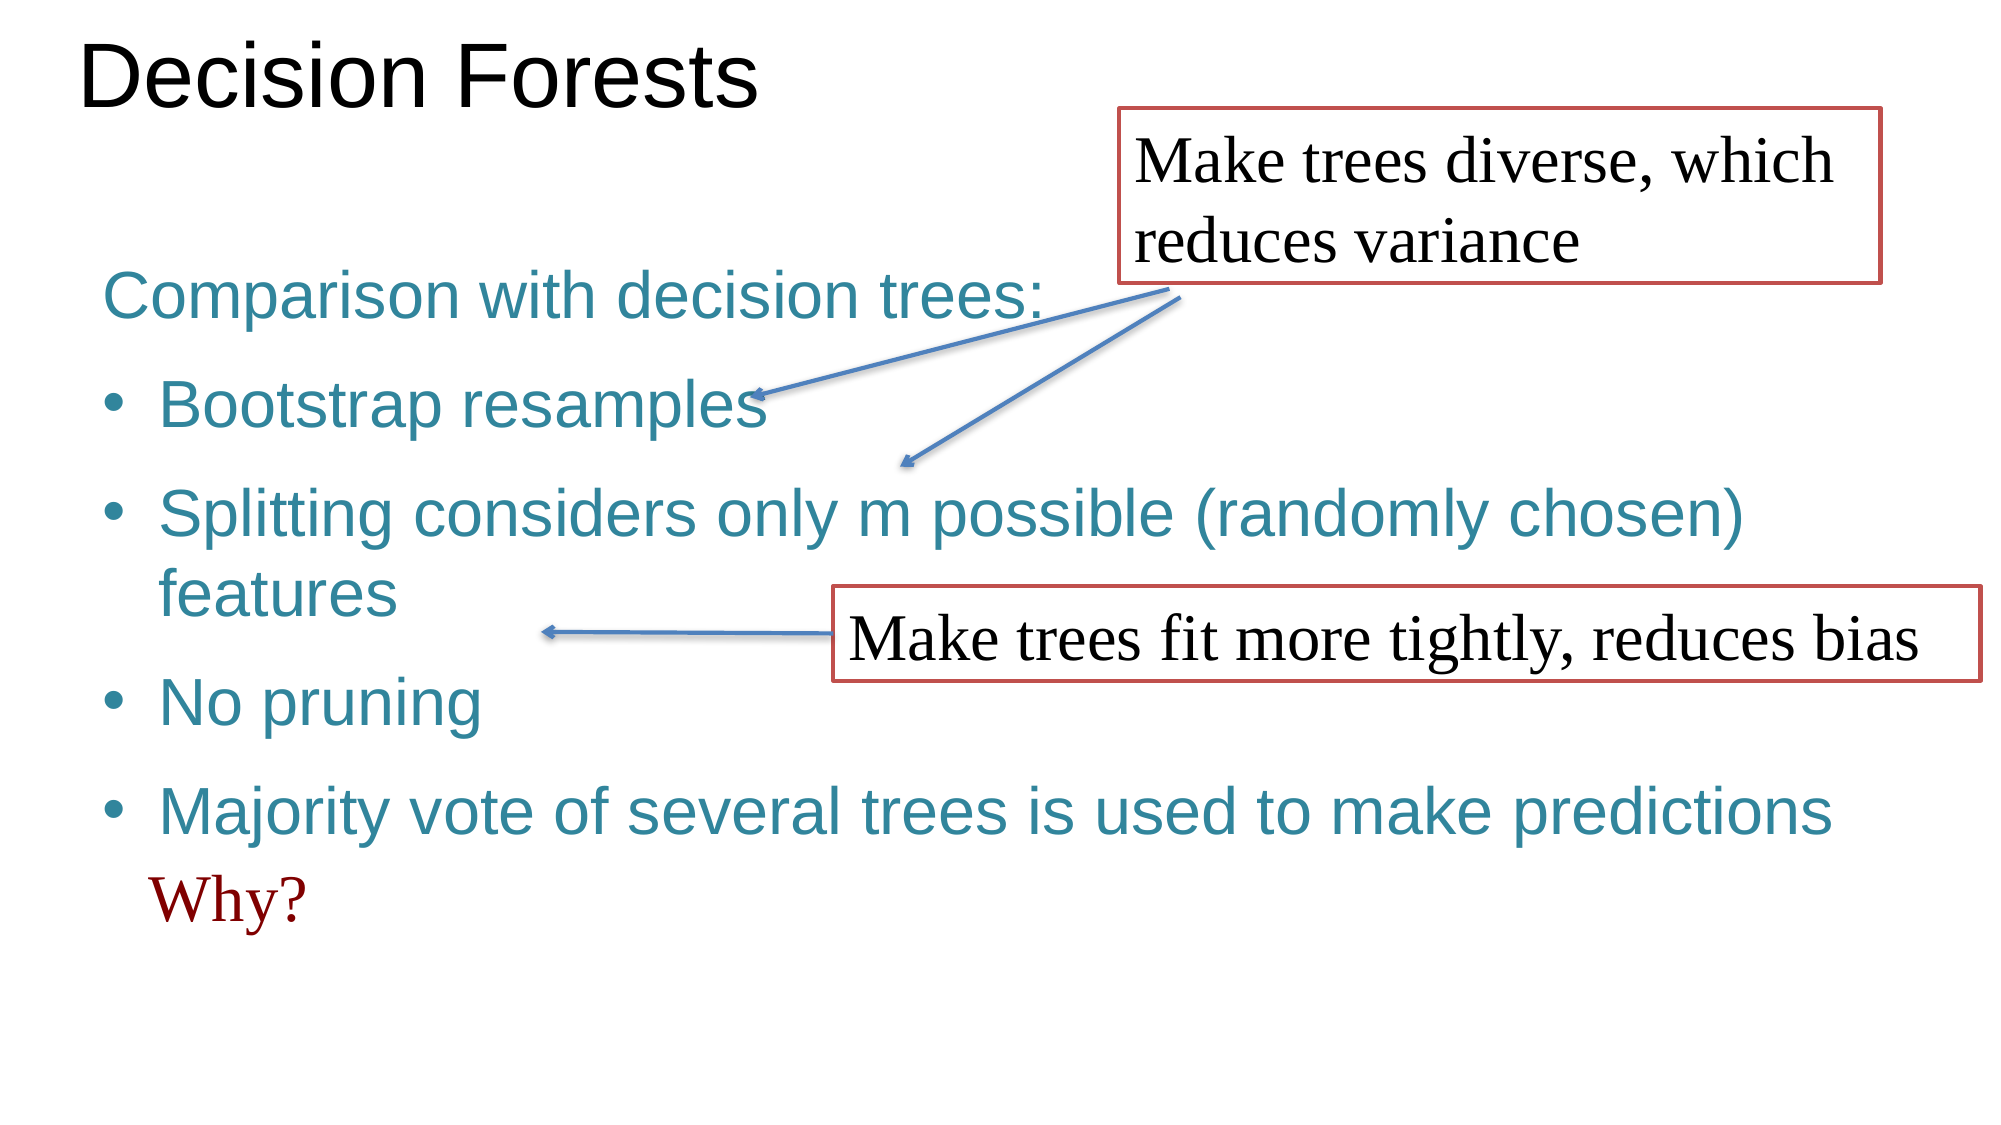

# Decision Forests
Make trees diverse, which reduces variance
Comparison with decision trees:
Bootstrap resamples
Splitting considers only m possible (randomly chosen) features
No pruning
Majority vote of several trees is used to make predictions
Make trees fit more tightly, reduces bias
Why?